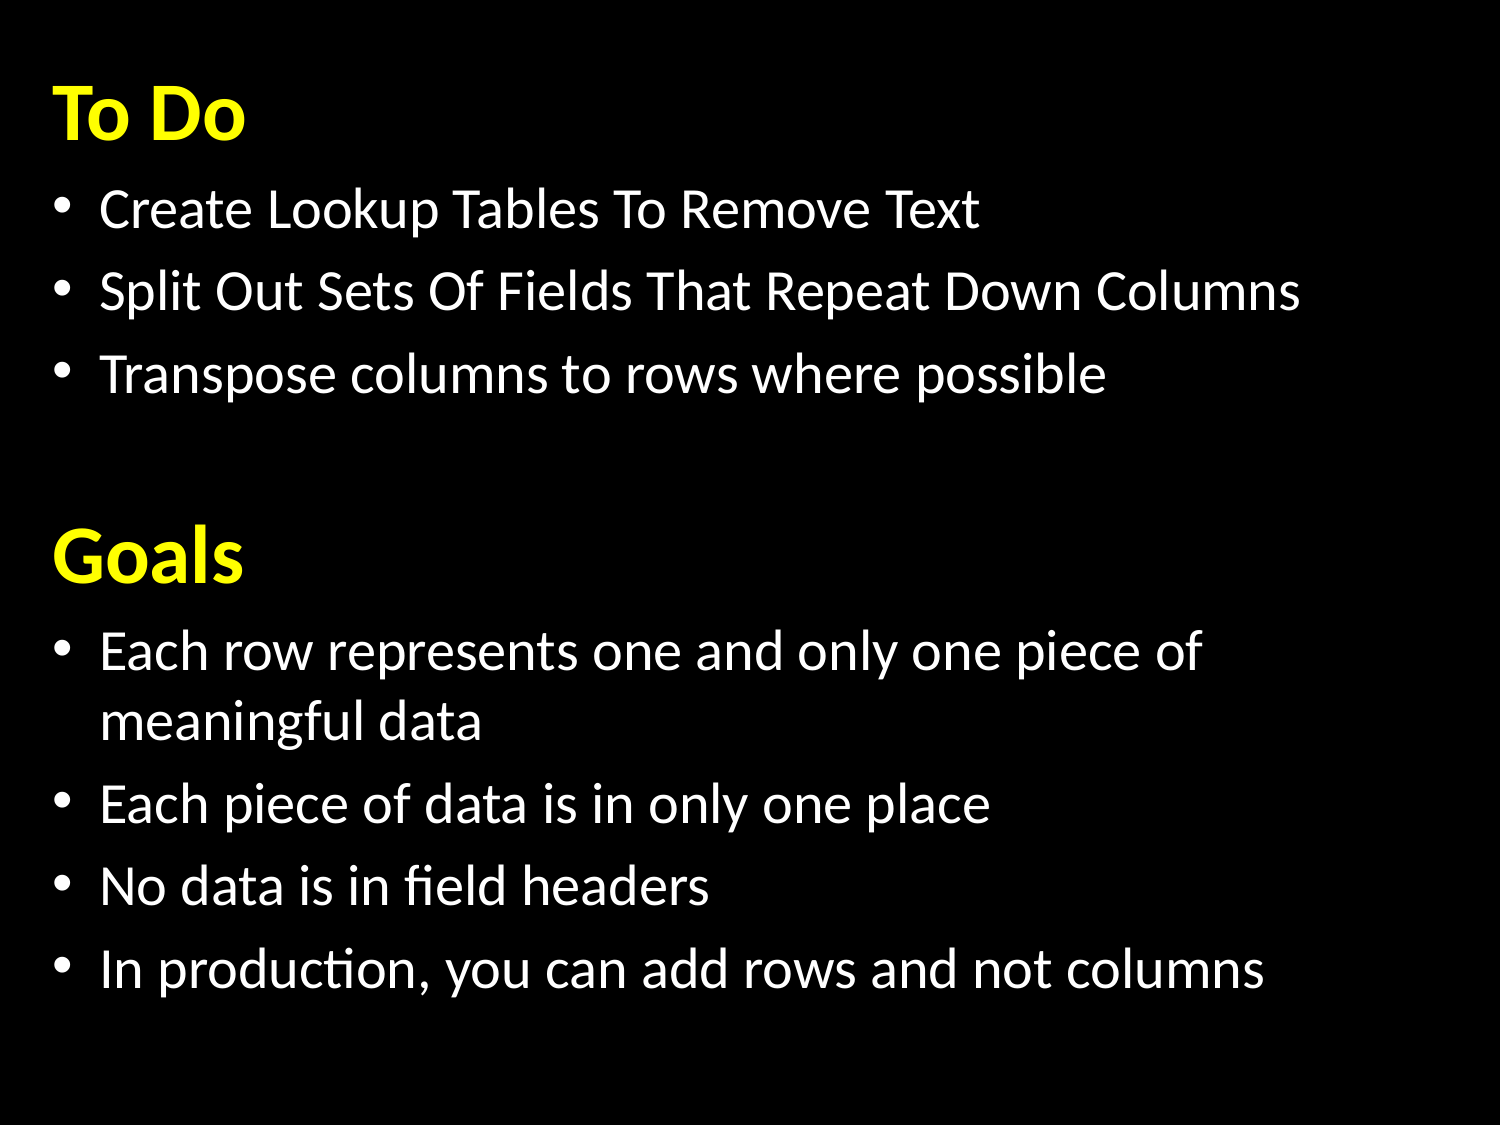

To Do
Create Lookup Tables To Remove Text
Split Out Sets Of Fields That Repeat Down Columns
Transpose columns to rows where possible

Goals
Each row represents one and only one piece of meaningful data
Each piece of data is in only one place
No data is in field headers
In production, you can add rows and not columns